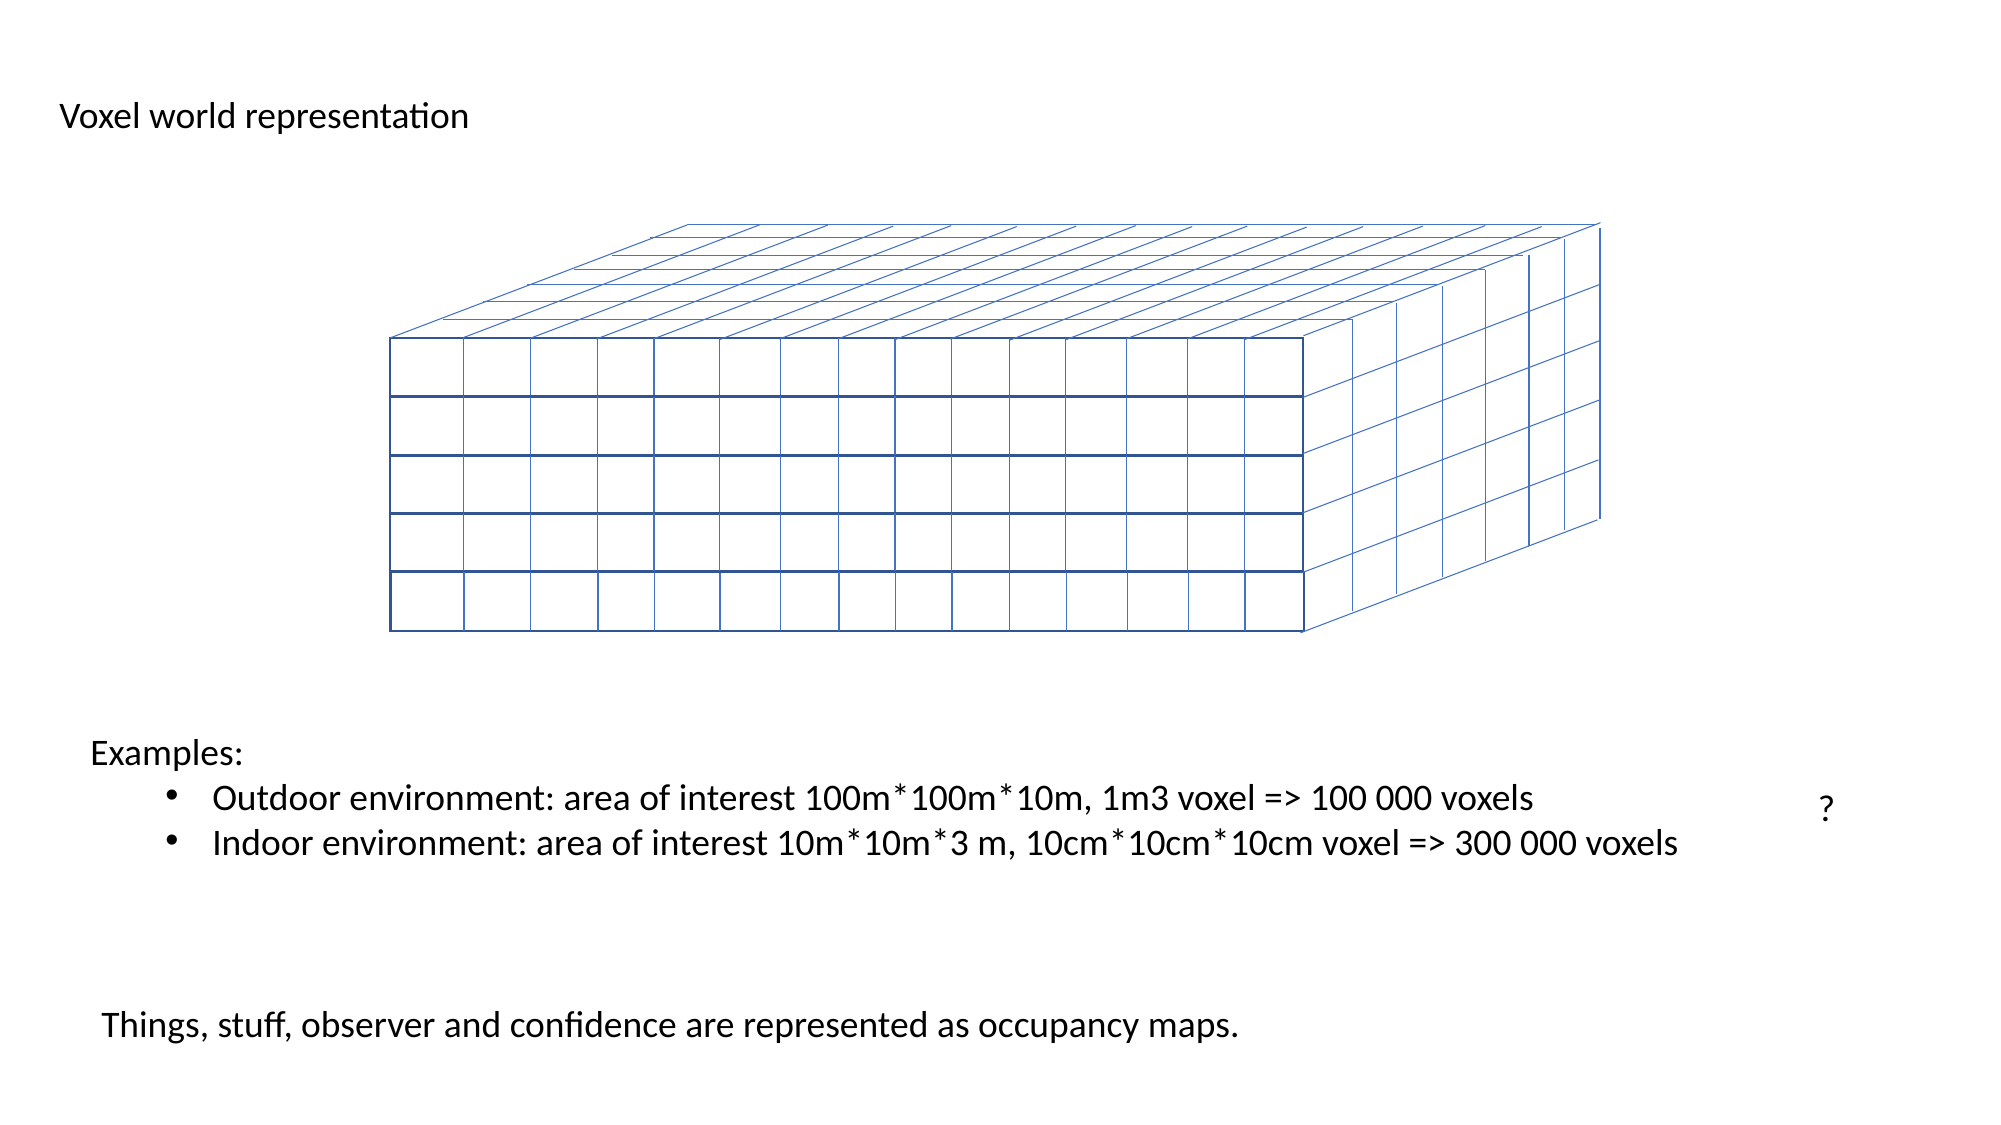

Voxel world representation

Examples:
Outdoor environment: area of interest 100m*100m*10m, 1m3 voxel => 100 000 voxels
Indoor environment: area of interest 10m*10m*3 m, 10cm*10cm*10cm voxel => 300 000 voxels
?
Things, stuff, observer and confidence are represented as occupancy maps.